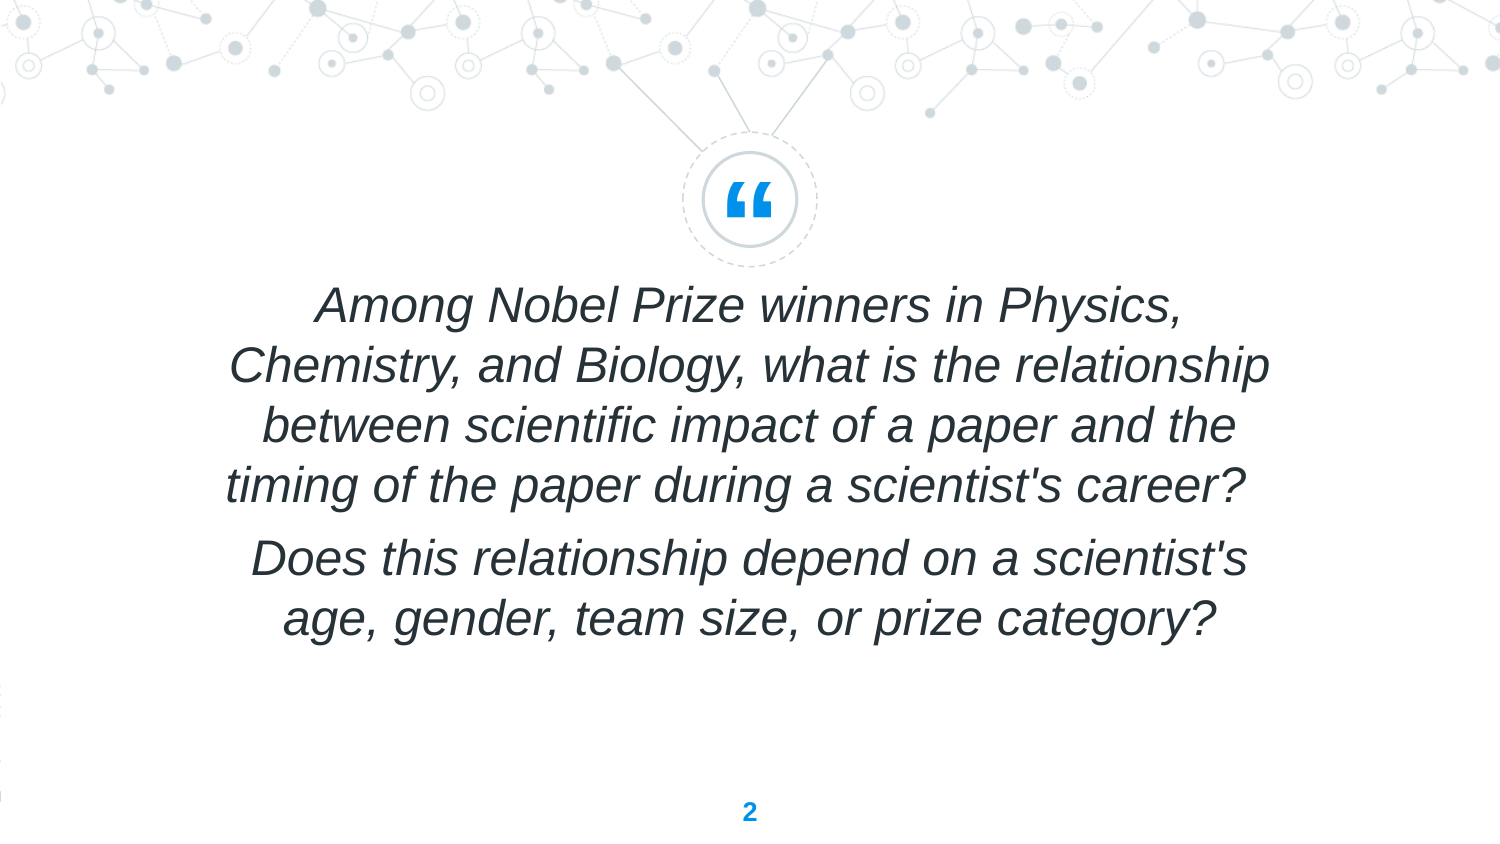

Among Nobel Prize winners in Physics, Chemistry, and Biology, what is the relationship between scientific impact of a paper and the timing of the paper during a scientist's career?
Does this relationship depend on a scientist's age, gender, team size, or prize category?
2